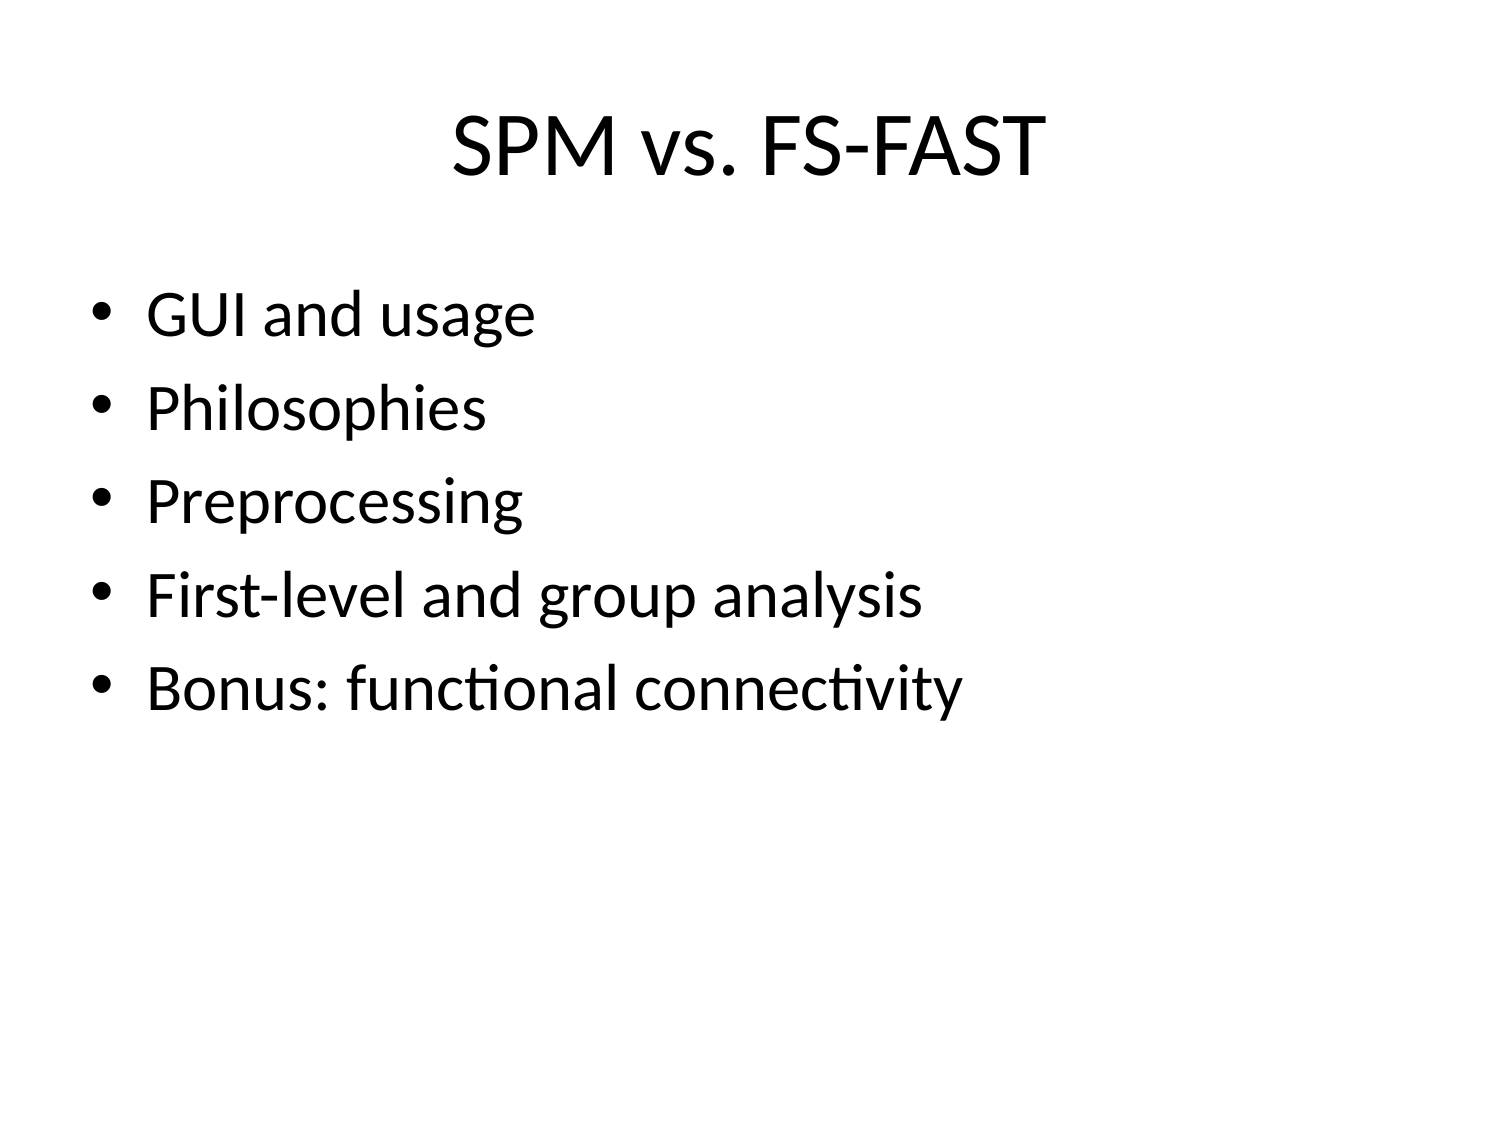

# SPM vs. FS-FAST
GUI and usage
Philosophies
Preprocessing
First-level and group analysis
Bonus: functional connectivity